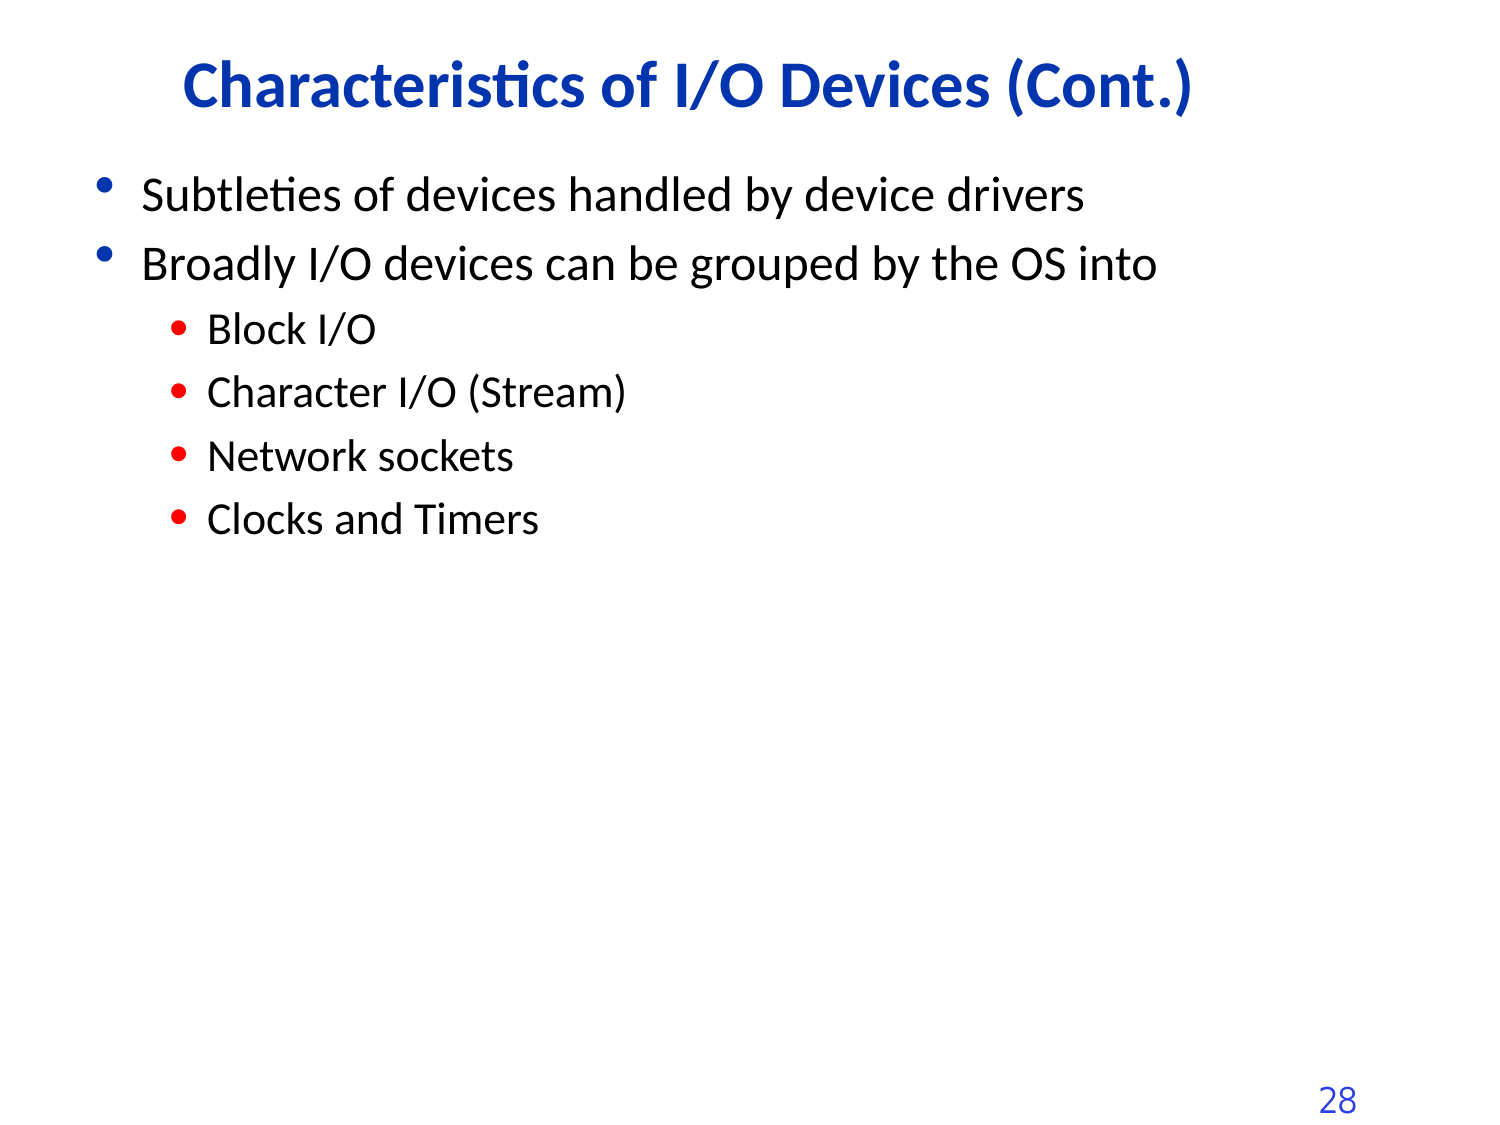

# Characteristics of I/O Devices (Cont.)
Subtleties of devices handled by device drivers
Broadly I/O devices can be grouped by the OS into
Block I/O
Character I/O (Stream)
Network sockets
Clocks and Timers